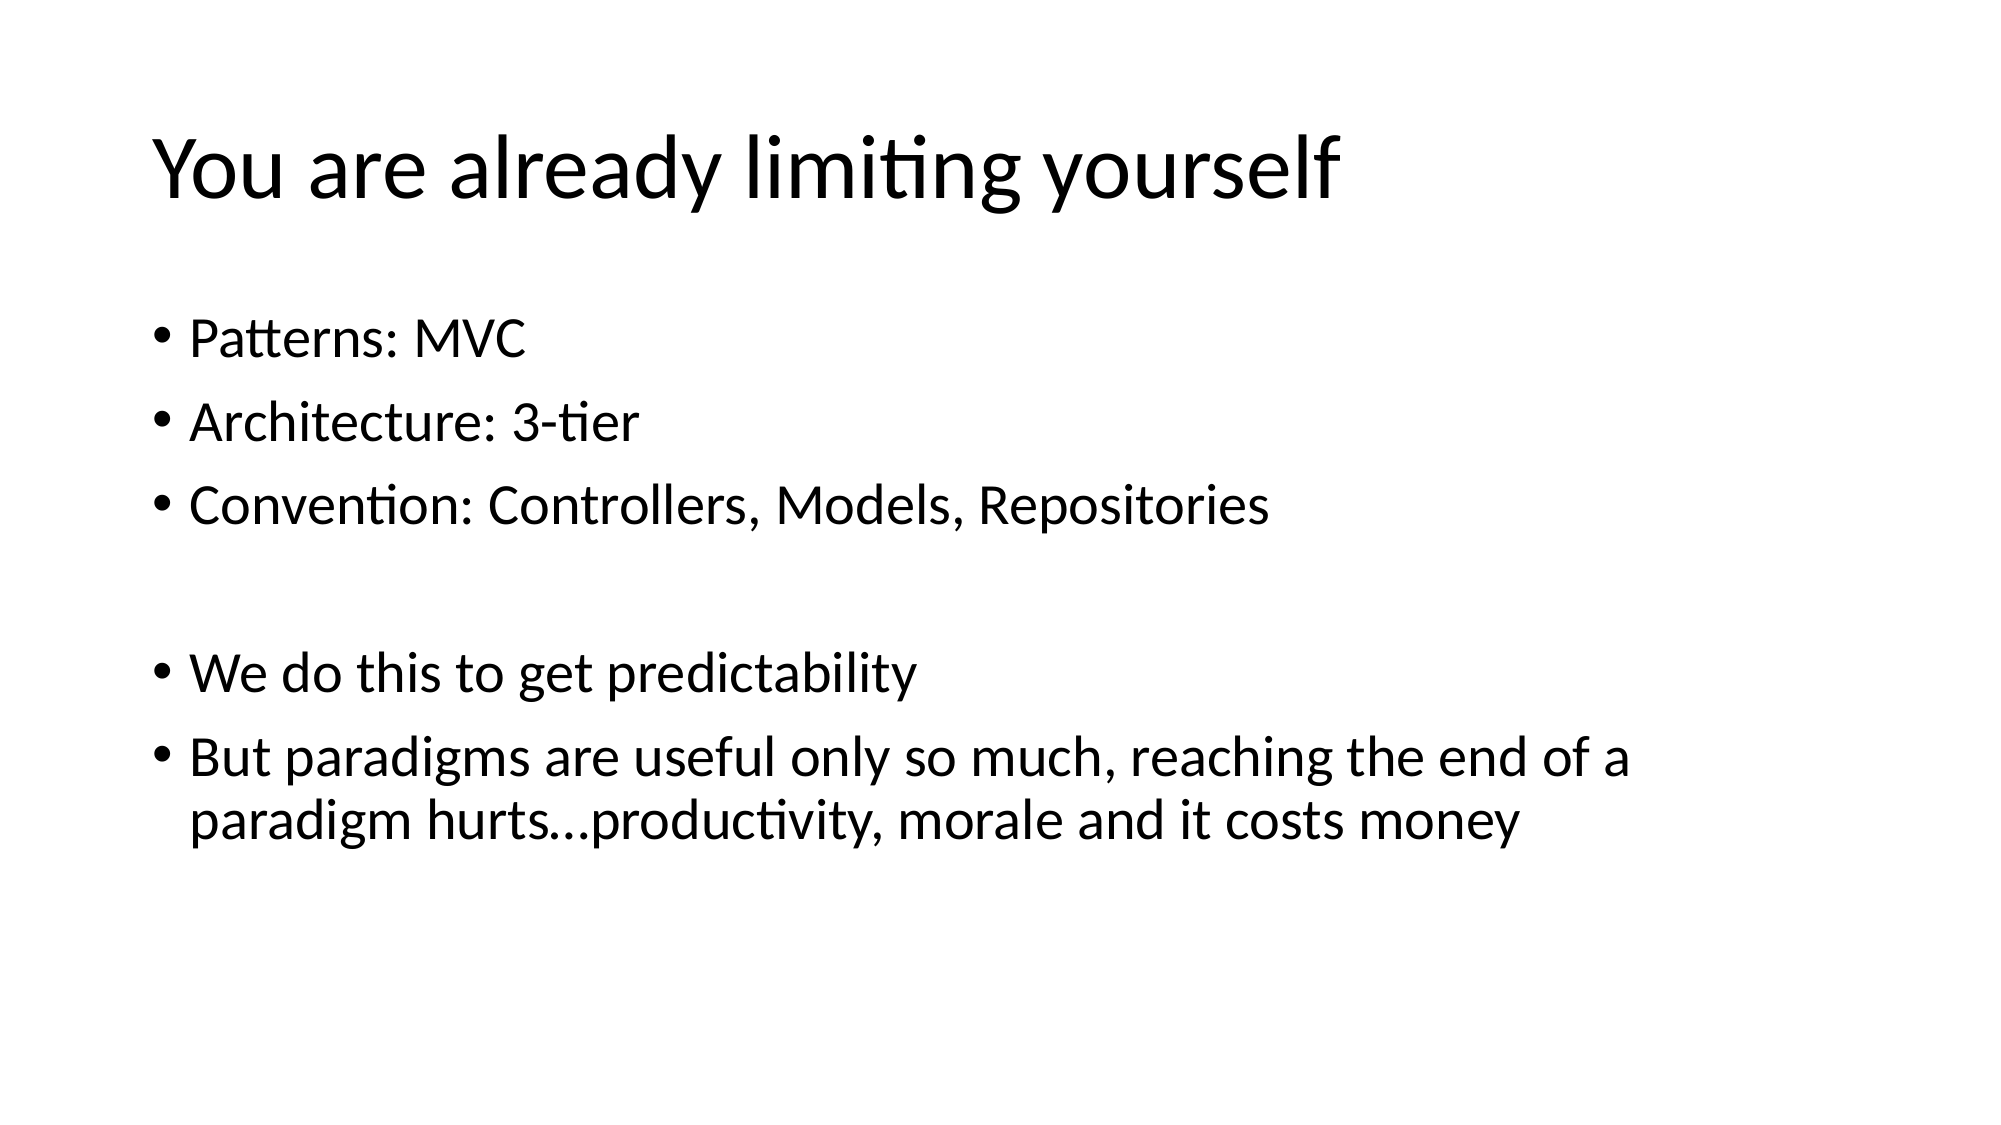

# You are already limiting yourself
Patterns: MVC
Architecture: 3-tier
Convention: Controllers, Models, Repositories

We do this to get predictability
But paradigms are useful only so much, reaching the end of a paradigm hurts…productivity, morale and it costs money